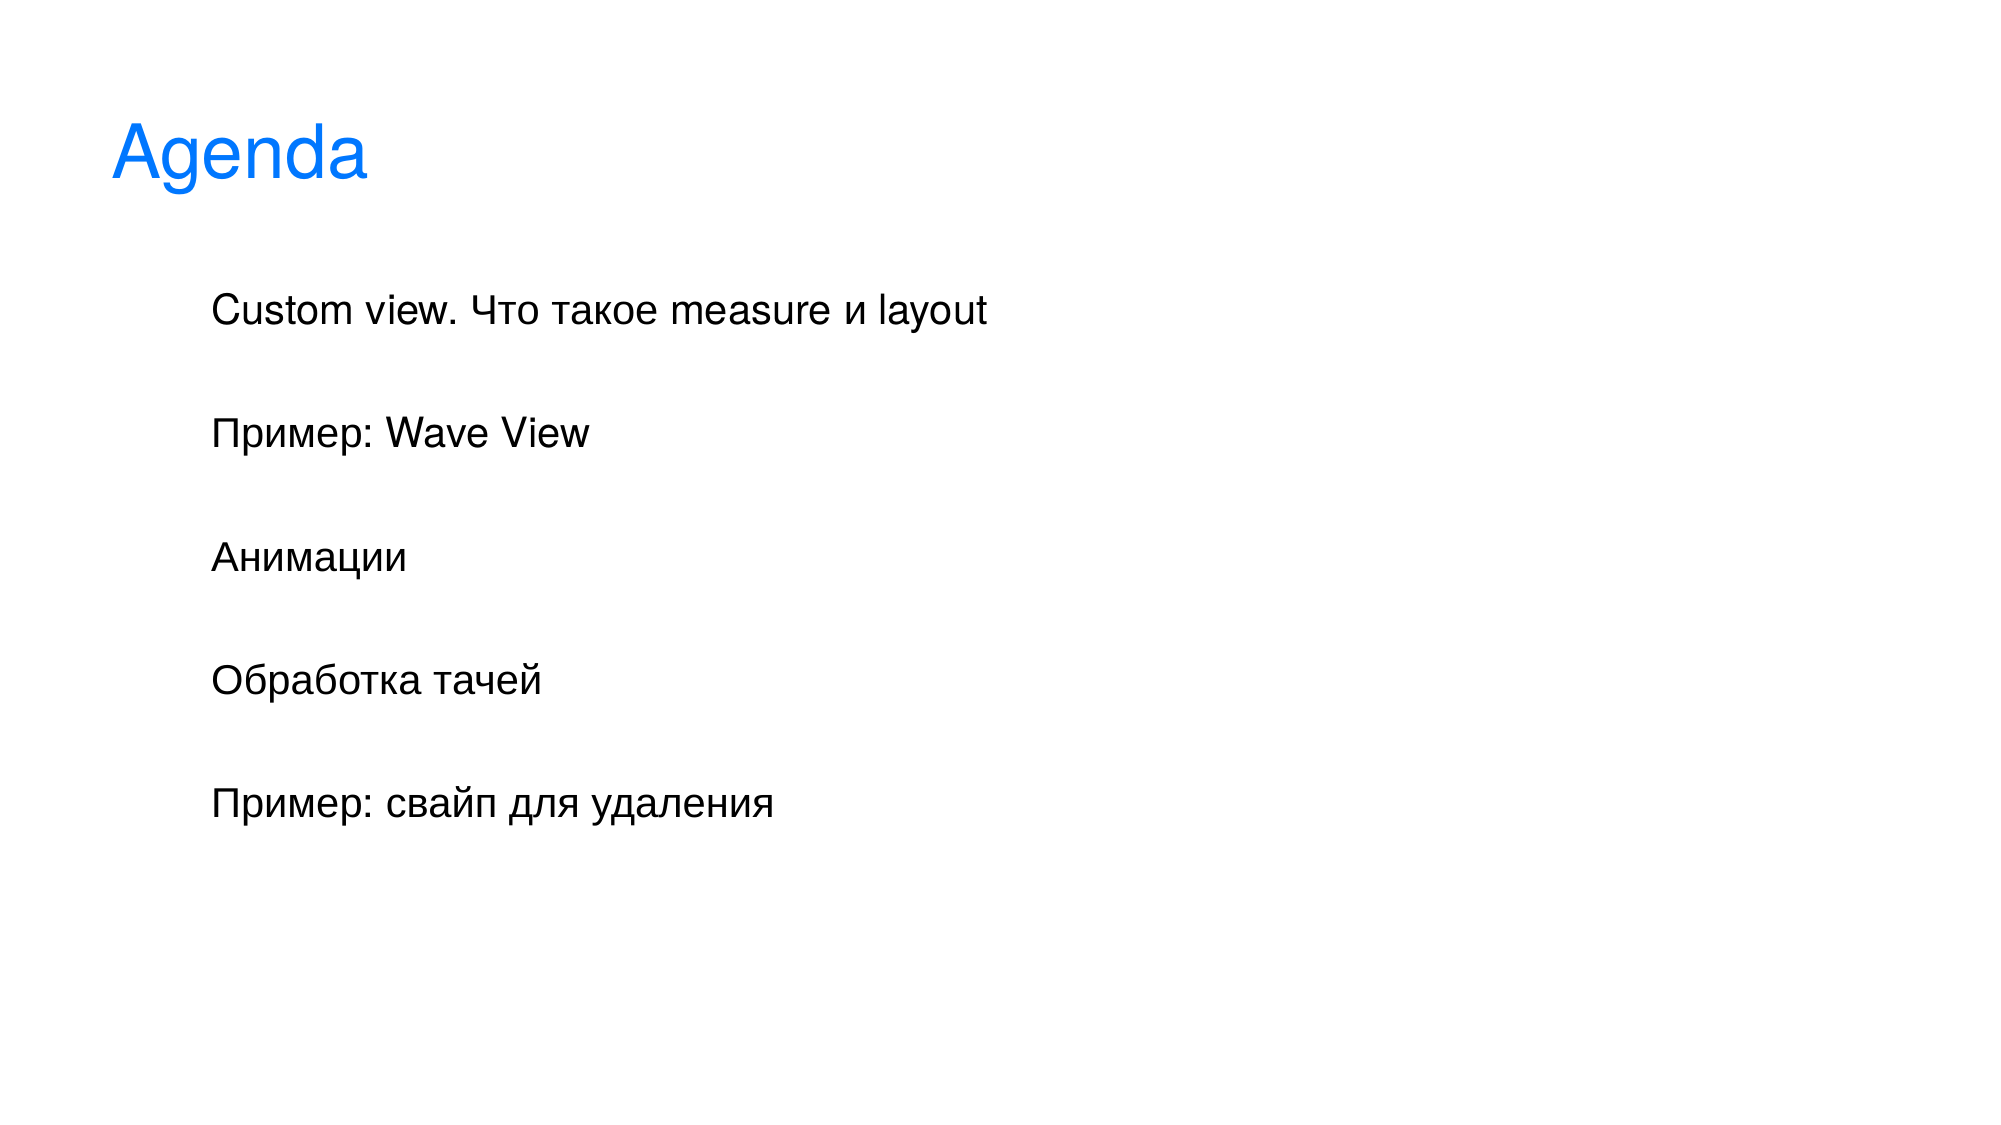

# Agenda
| Custom view. Что такое measure и layout |  |
| --- | --- |
| Пример: Wave View |  |
| Анимации |  |
| Обработка тачей |  |
| Пример: свайп для удаления |  |
|  |  |
|  |  |